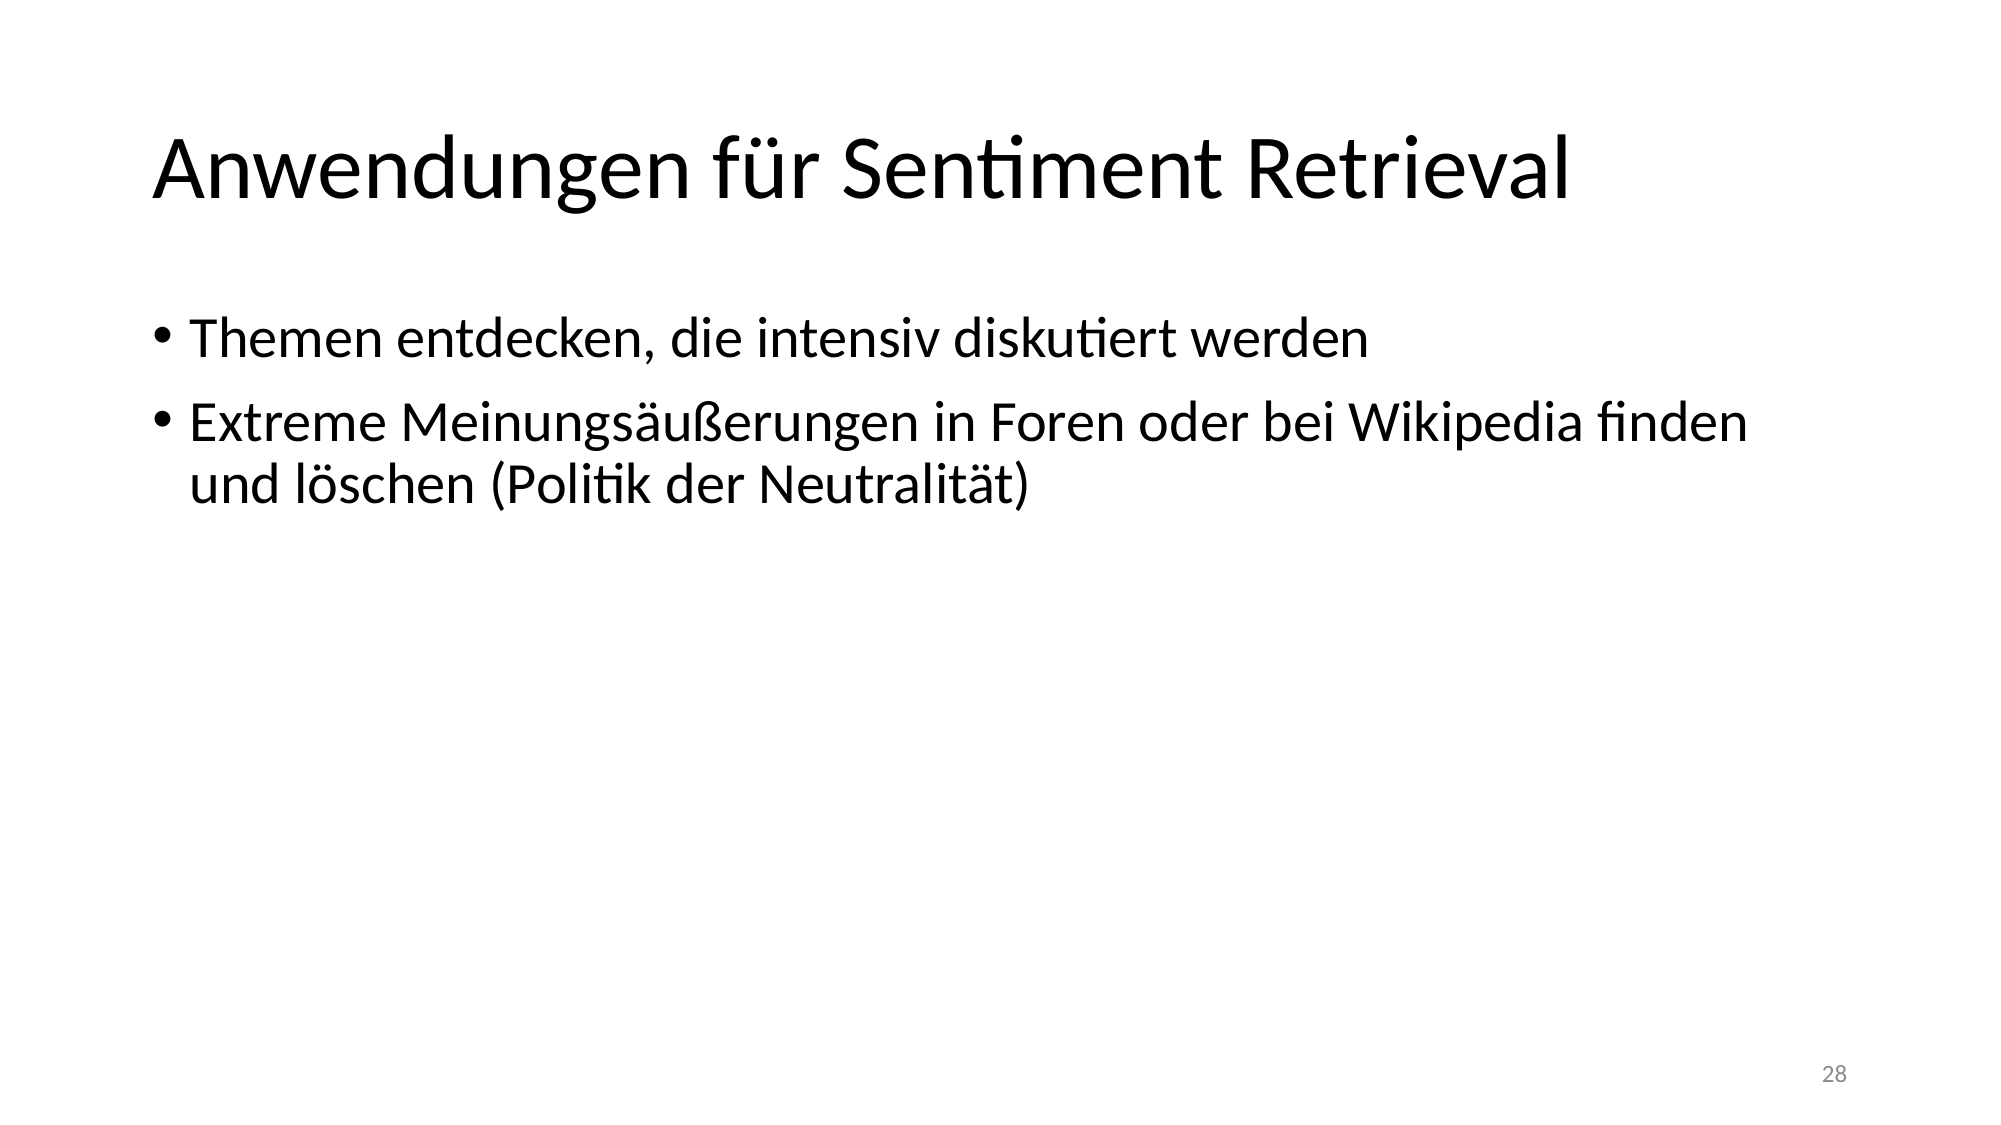

# Anwendungen für Sentiment Retrieval
Themen entdecken, die intensiv diskutiert werden
Extreme Meinungsäußerungen in Foren oder bei Wikipedia finden und löschen (Politik der Neutralität)

28